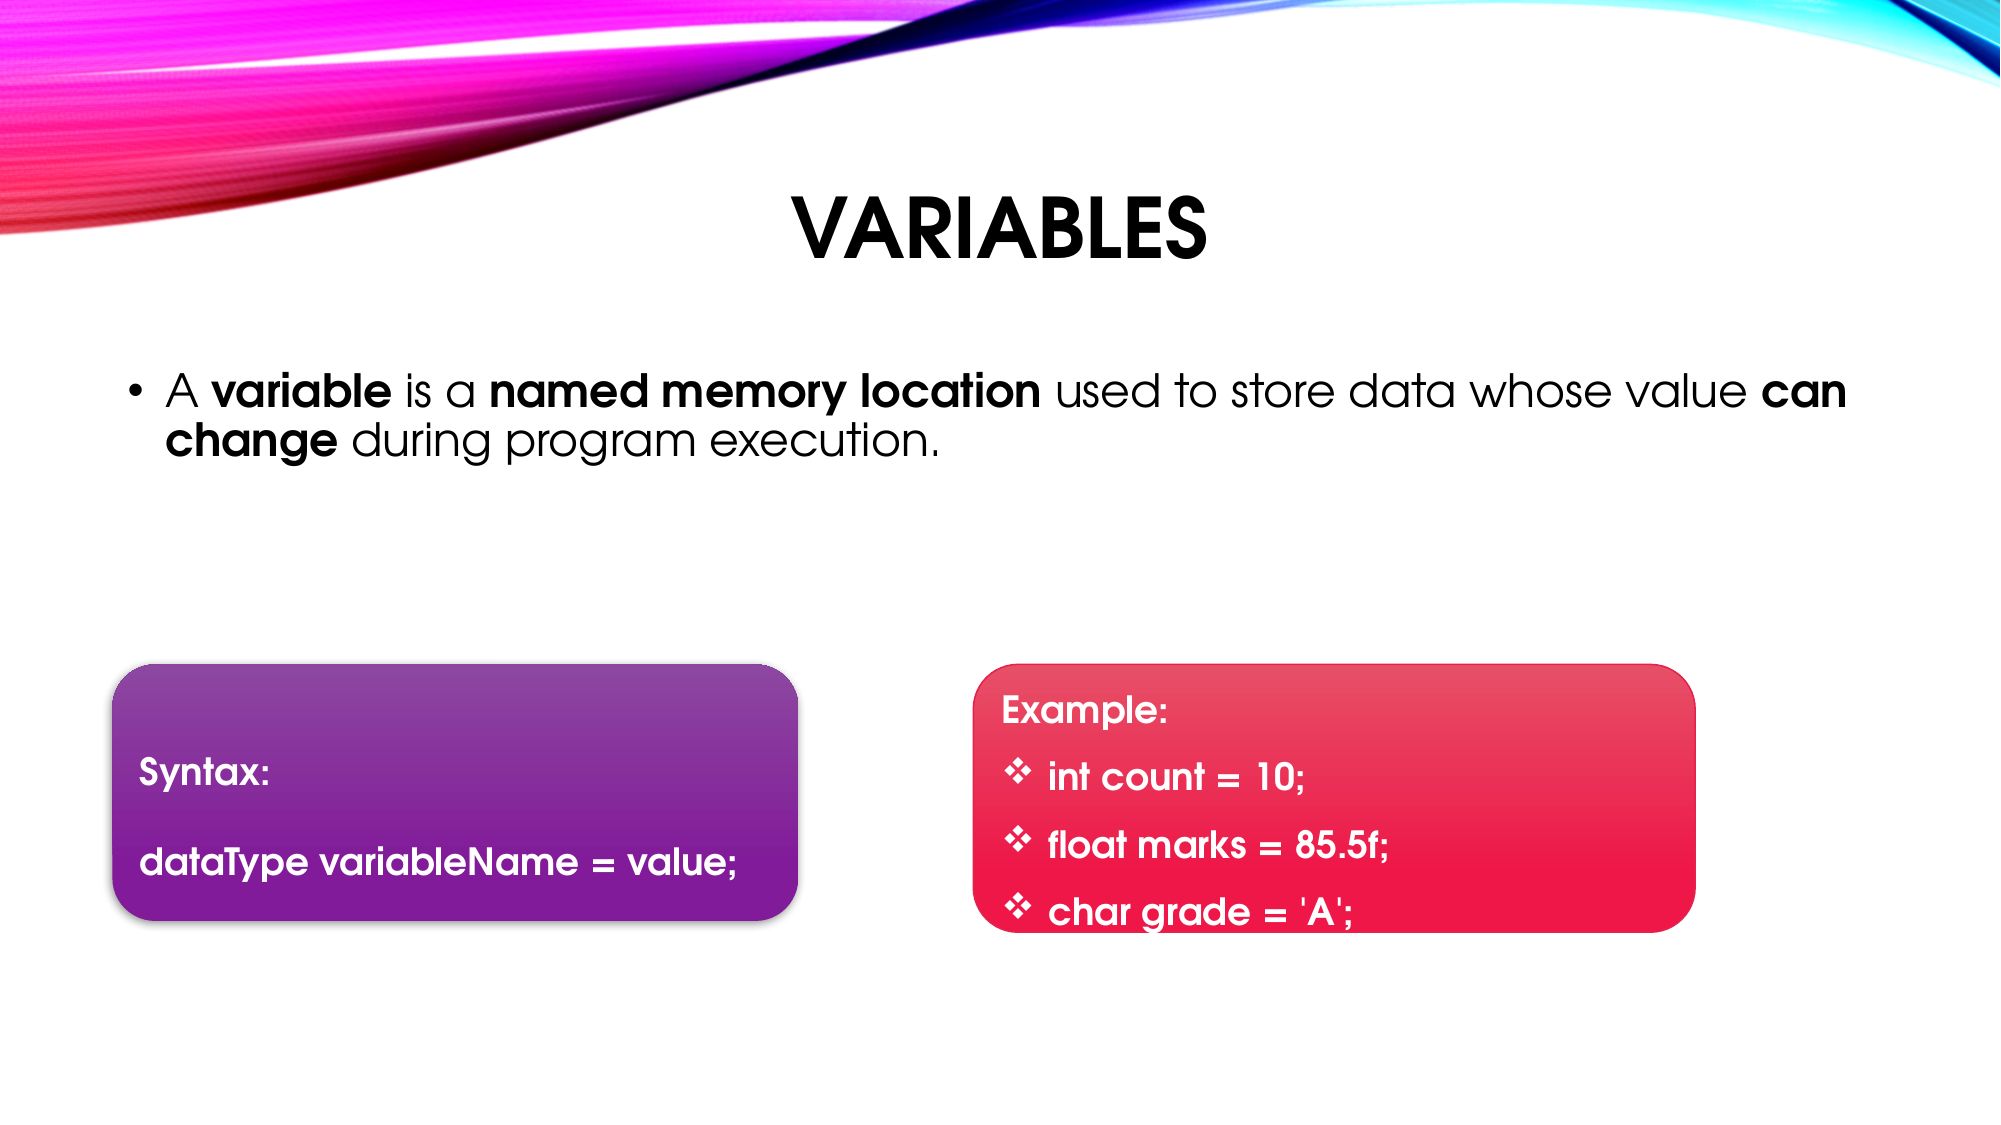

# VARIABLES
A variable is a named memory location used to store data whose value can change during program execution.

Syntax:
dataType variableName = value;
Example:
int count = 10;
float marks = 85.5f;
char grade = 'A';